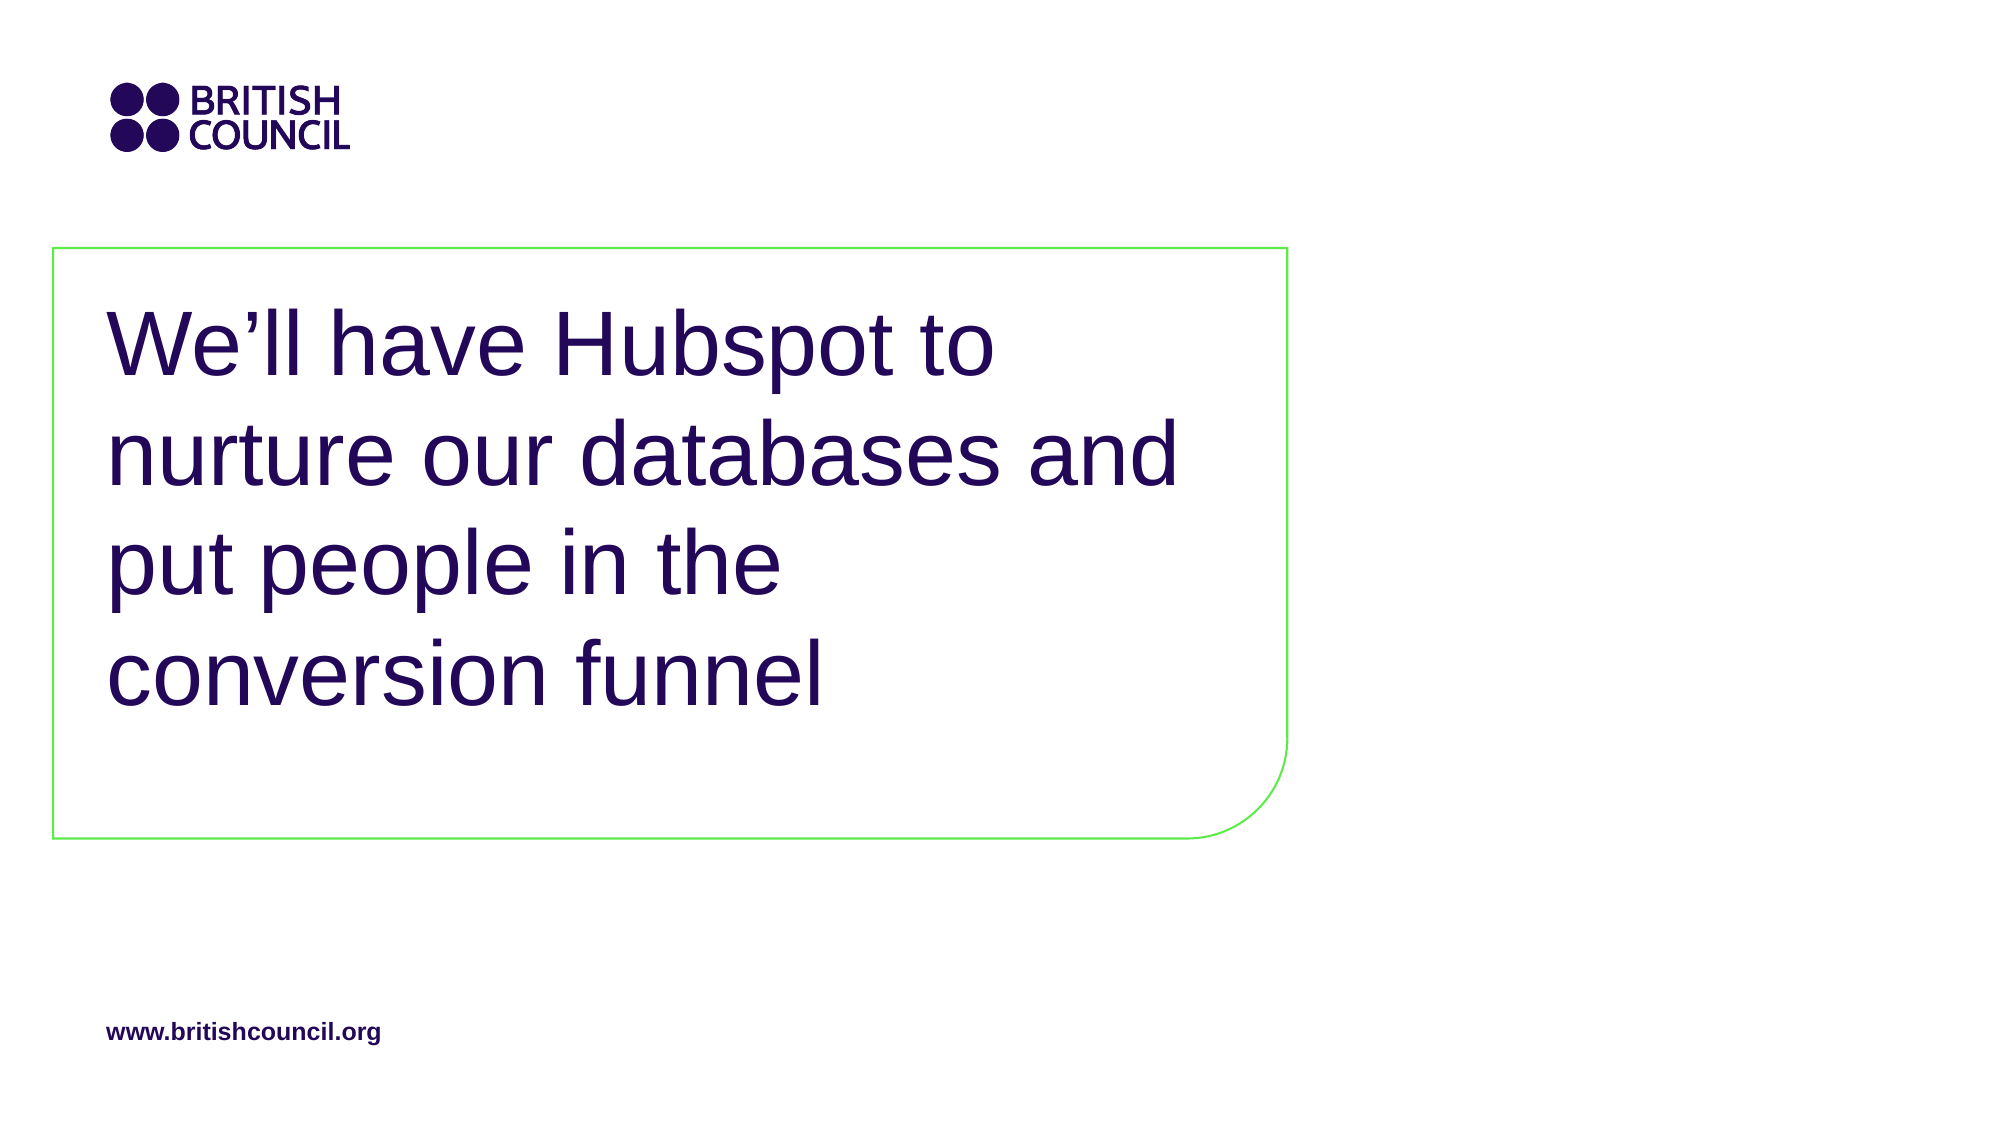

# We’ll have Hubspot to nurture our databases and put people in the conversion funnel

www.britishcouncil.org